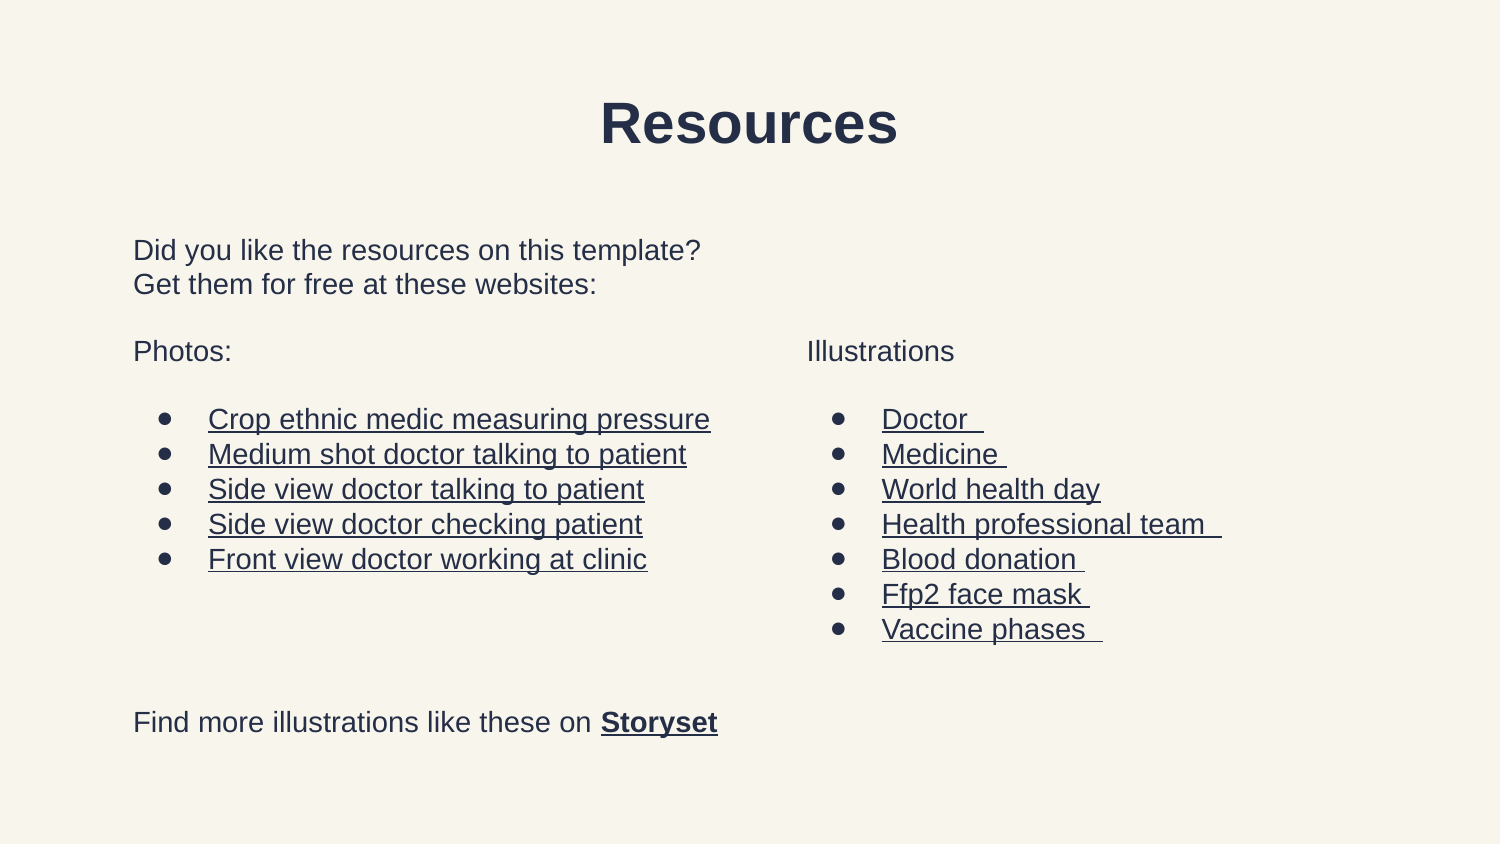

# Resources
Did you like the resources on this template?
Get them for free at these websites:
Photos:
Crop ethnic medic measuring pressure
Medium shot doctor talking to patient
Side view doctor talking to patient
Side view doctor checking patient
Front view doctor working at clinic
Illustrations
Doctor
Medicine
World health day
Health professional team
Blood donation
Ffp2 face mask
Vaccine phases

Find more illustrations like these on Storyset